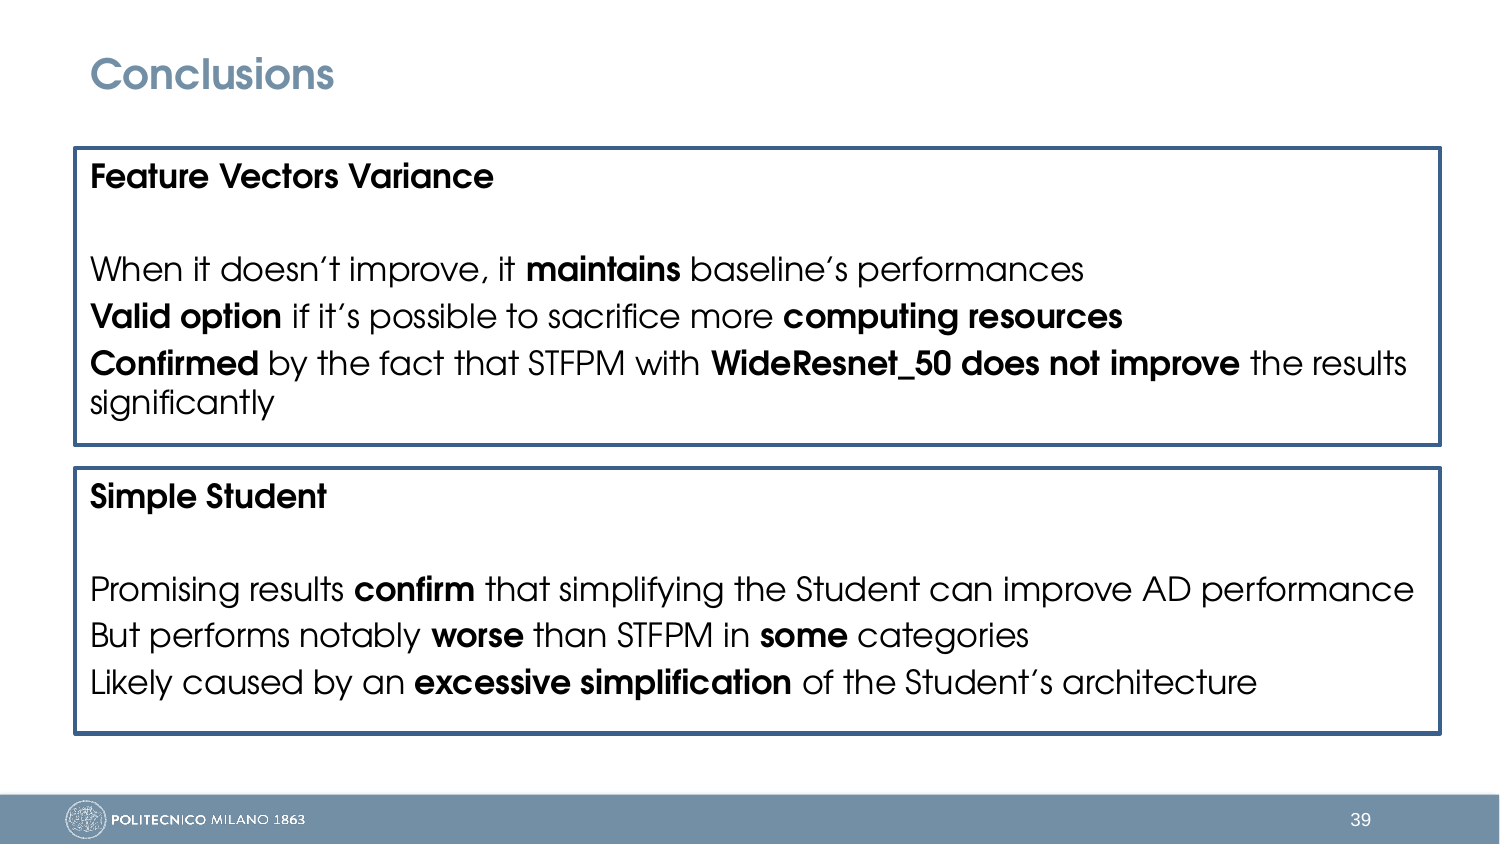

# Conclusions
Feature Vectors Variance

When it doesn’t improve, it maintains baseline’s performances
Valid option if it’s possible to sacrifice more computing resources
Confirmed by the fact that STFPM with WideResnet_50 does not improve the results significantly

Simple Student

Promising results confirm that simplifying the Student can improve AD performance
But performs notably worse than STFPM in some categories
Likely caused by an excessive simplification of the Student’s architecture